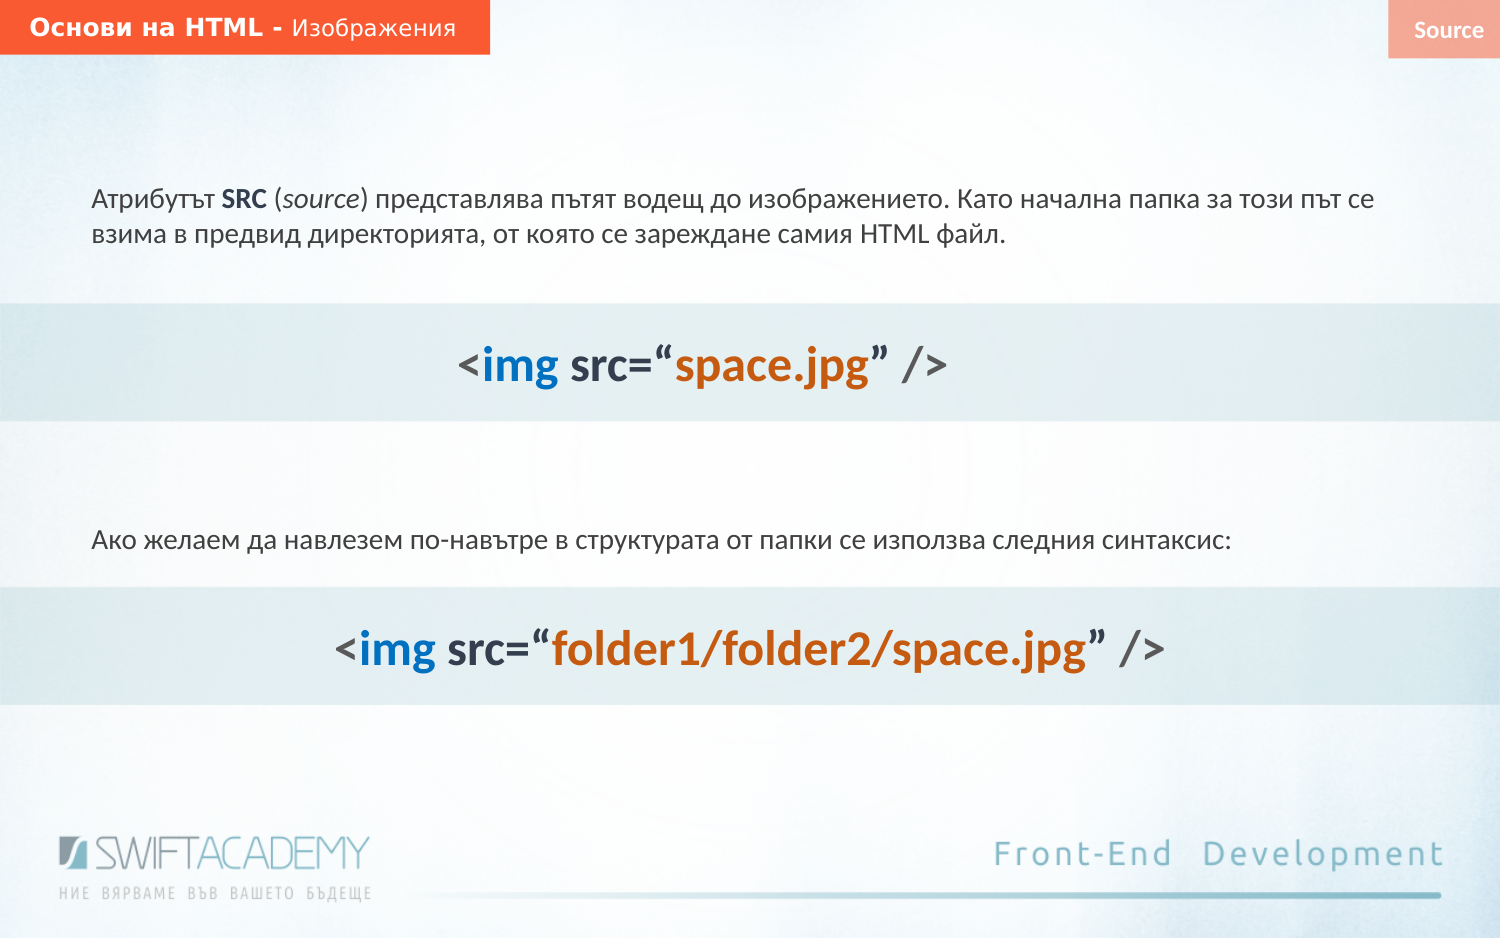

Основи на HTML - Изображения
Source
Атрибутът SRC (source) представлява пътят водещ до изображението. Като начална папка за този път се взима в предвид директорията, от която се зареждане самия HTML файл.

<img src=“space.jpg” />
Ако желаем да навлезем по-навътре в структурата от папки се използва следния синтаксис:

<img src=“folder1/folder2/space.jpg” />